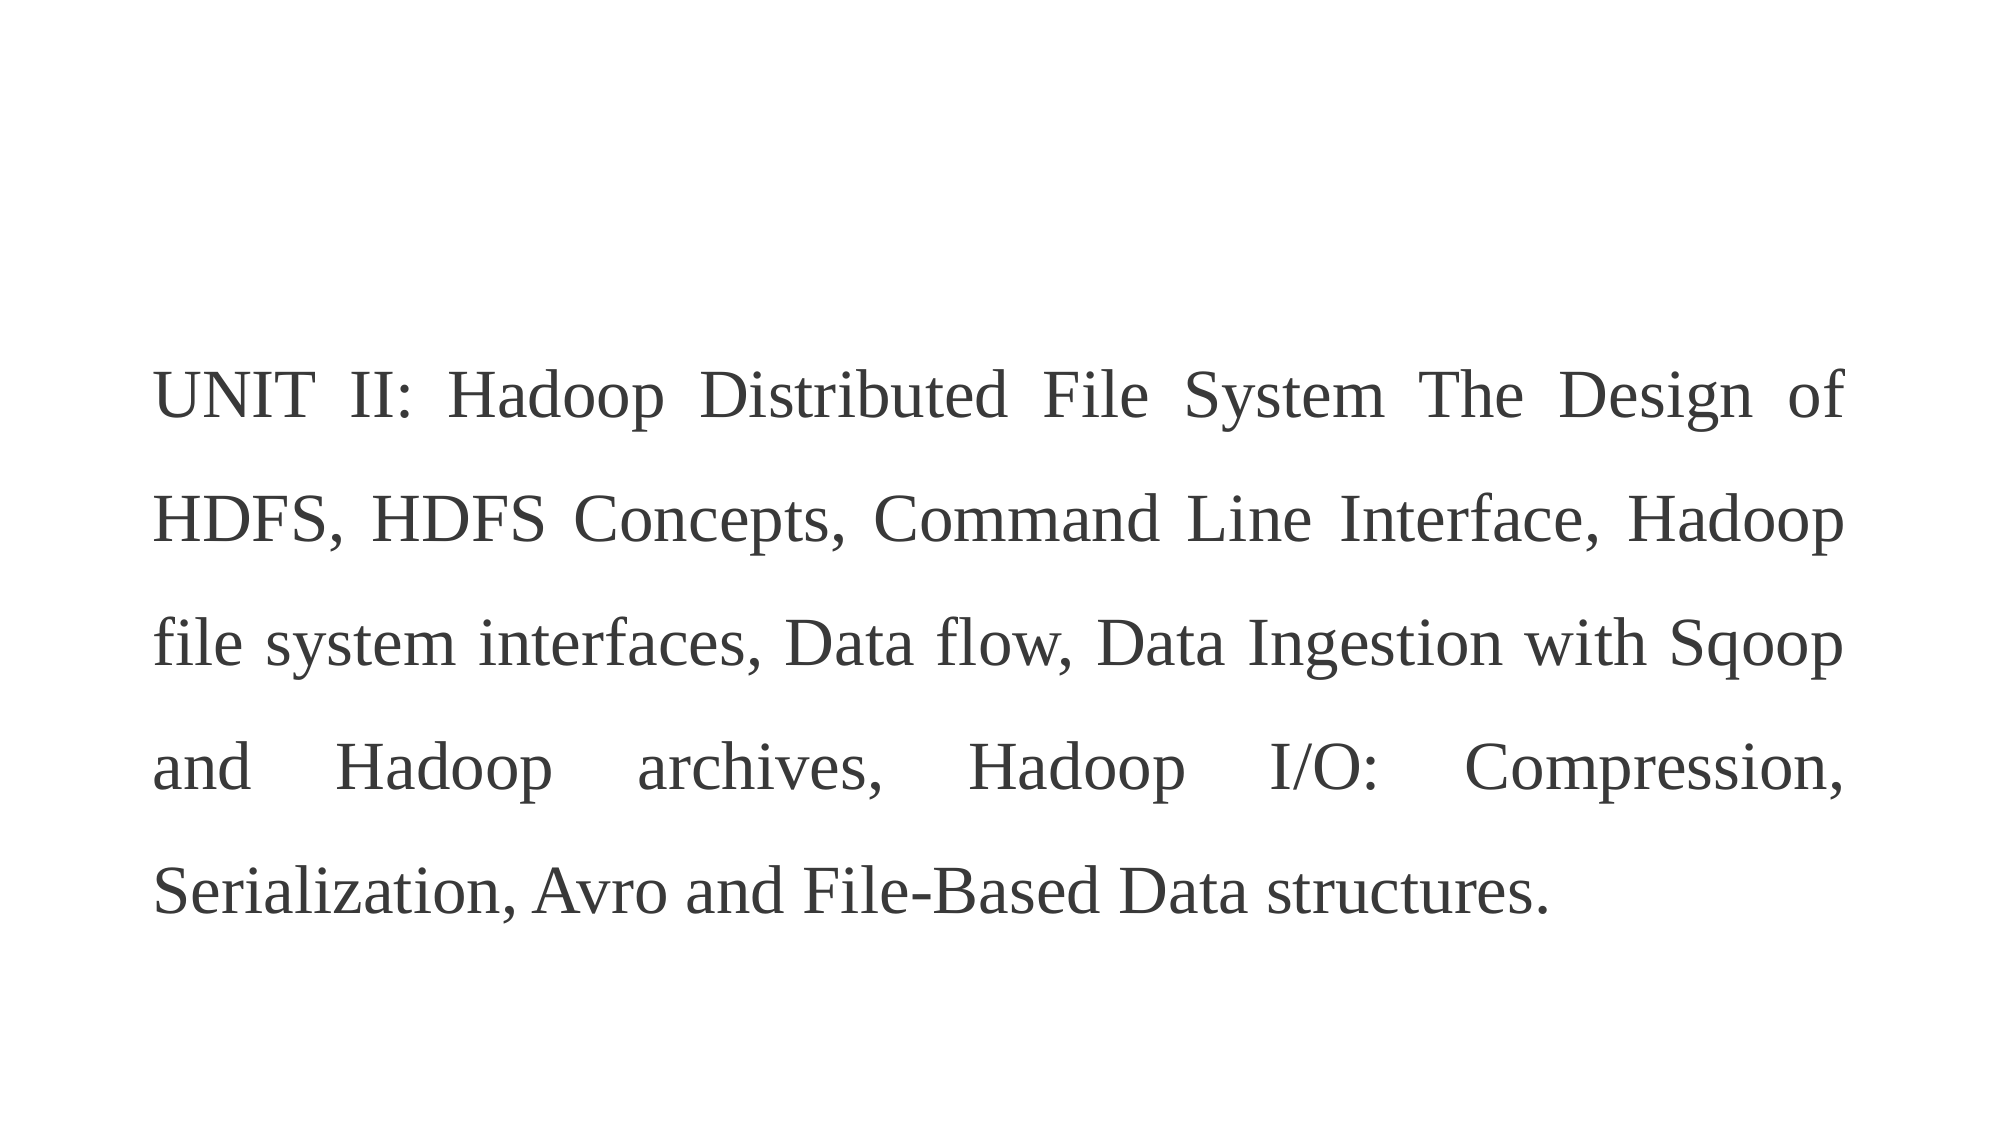

#
UNIT II: Hadoop Distributed File System The Design of HDFS, HDFS Concepts, Command Line Interface, Hadoop file system interfaces, Data flow, Data Ingestion with Sqoop and Hadoop archives, Hadoop I/O: Compression, Serialization, Avro and File-Based Data structures.